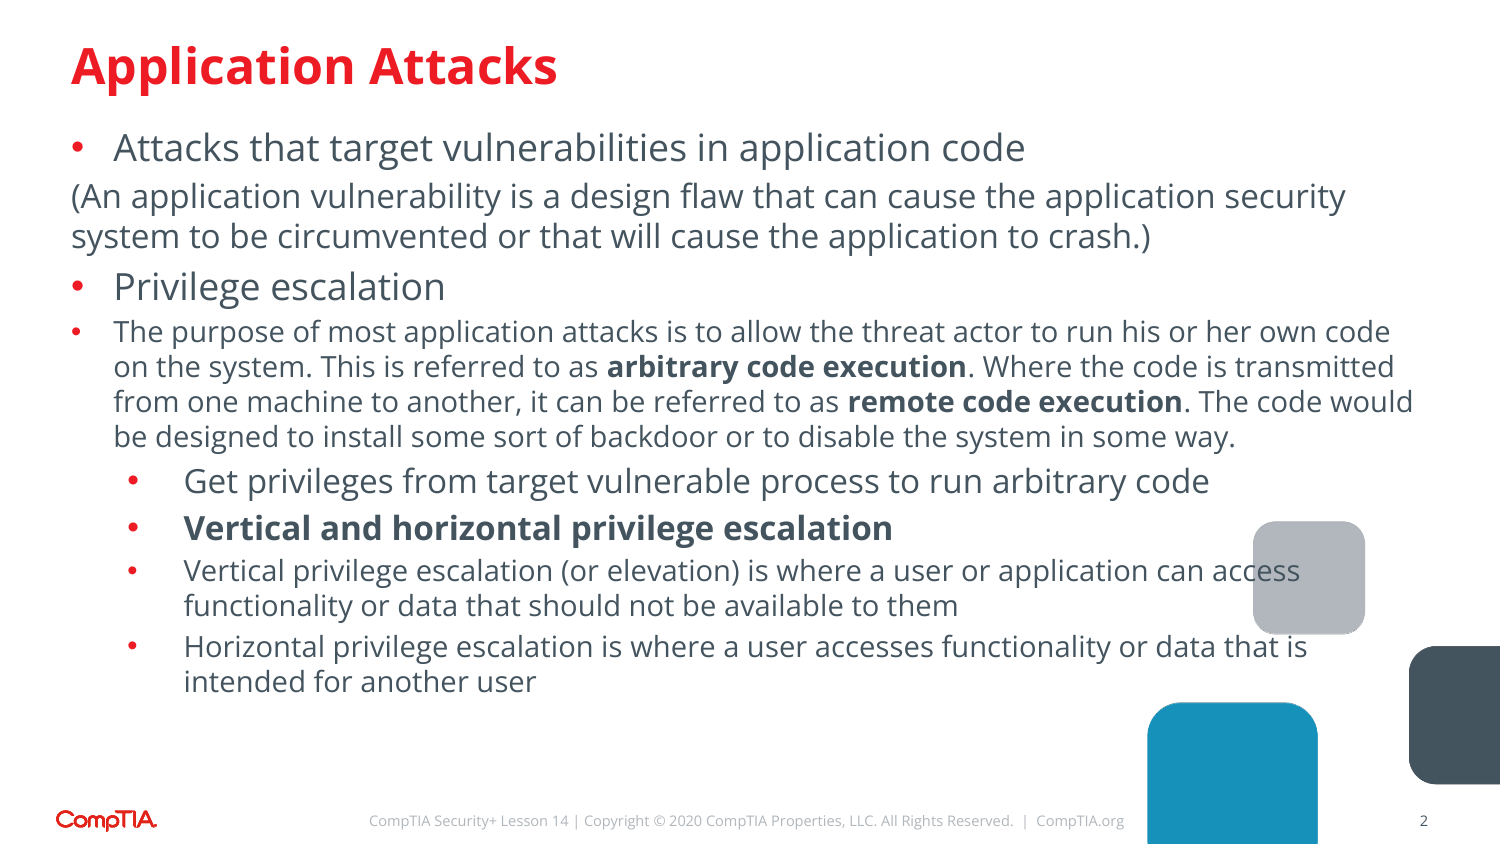

# Application Attacks
Attacks that target vulnerabilities in application code
(An application vulnerability is a design flaw that can cause the application security system to be circumvented or that will cause the application to crash.)
Privilege escalation
The purpose of most application attacks is to allow the threat actor to run his or her own code on the system. This is referred to as arbitrary code execution. Where the code is transmitted from one machine to another, it can be referred to as remote code execution. The code would be designed to install some sort of backdoor or to disable the system in some way.
Get privileges from target vulnerable process to run arbitrary code
Vertical and horizontal privilege escalation
Vertical privilege escalation (or elevation) is where a user or application can access functionality or data that should not be available to them
Horizontal privilege escalation is where a user accesses functionality or data that is intended for another user

CompTIA Security+ Lesson 14 | Copyright © 2020 CompTIA Properties, LLC. All Rights Reserved.  |  CompTIA.org
2